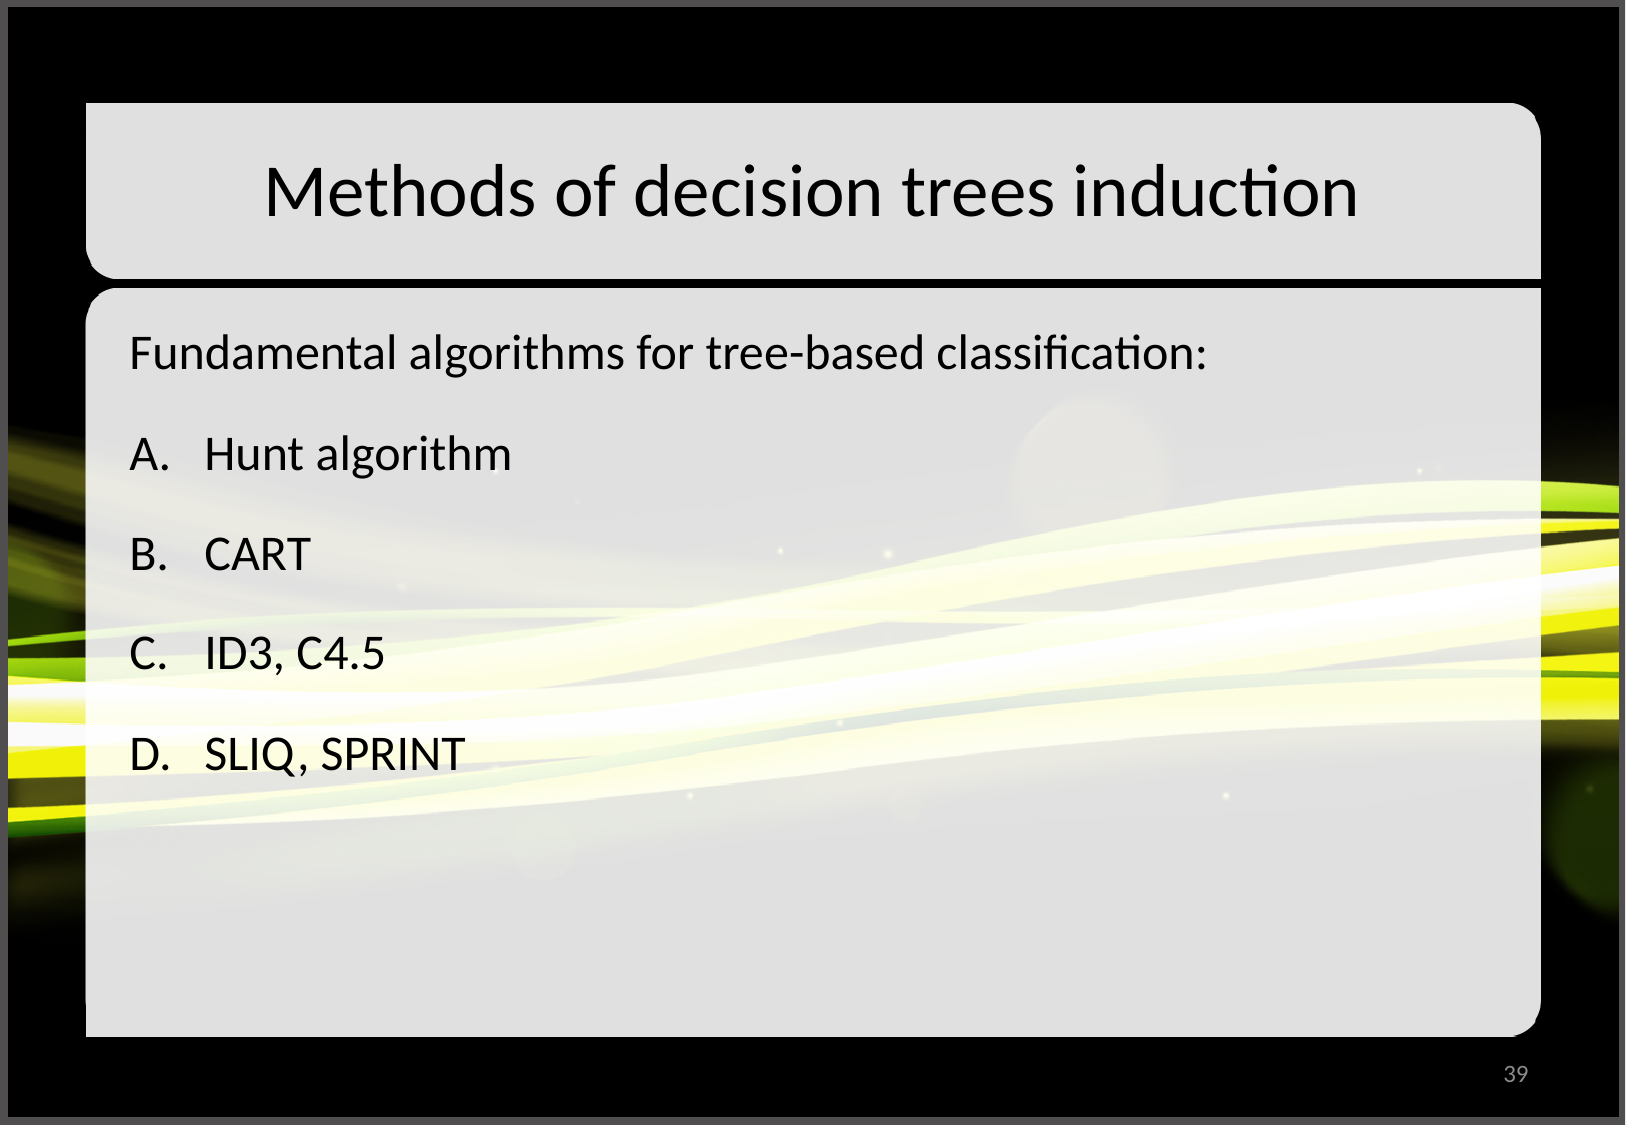

# Methods of decision trees induction
Fundamental algorithms for tree-based classification:
Hunt algorithm
CART
ID3, C4.5
SLIQ, SPRINT

39